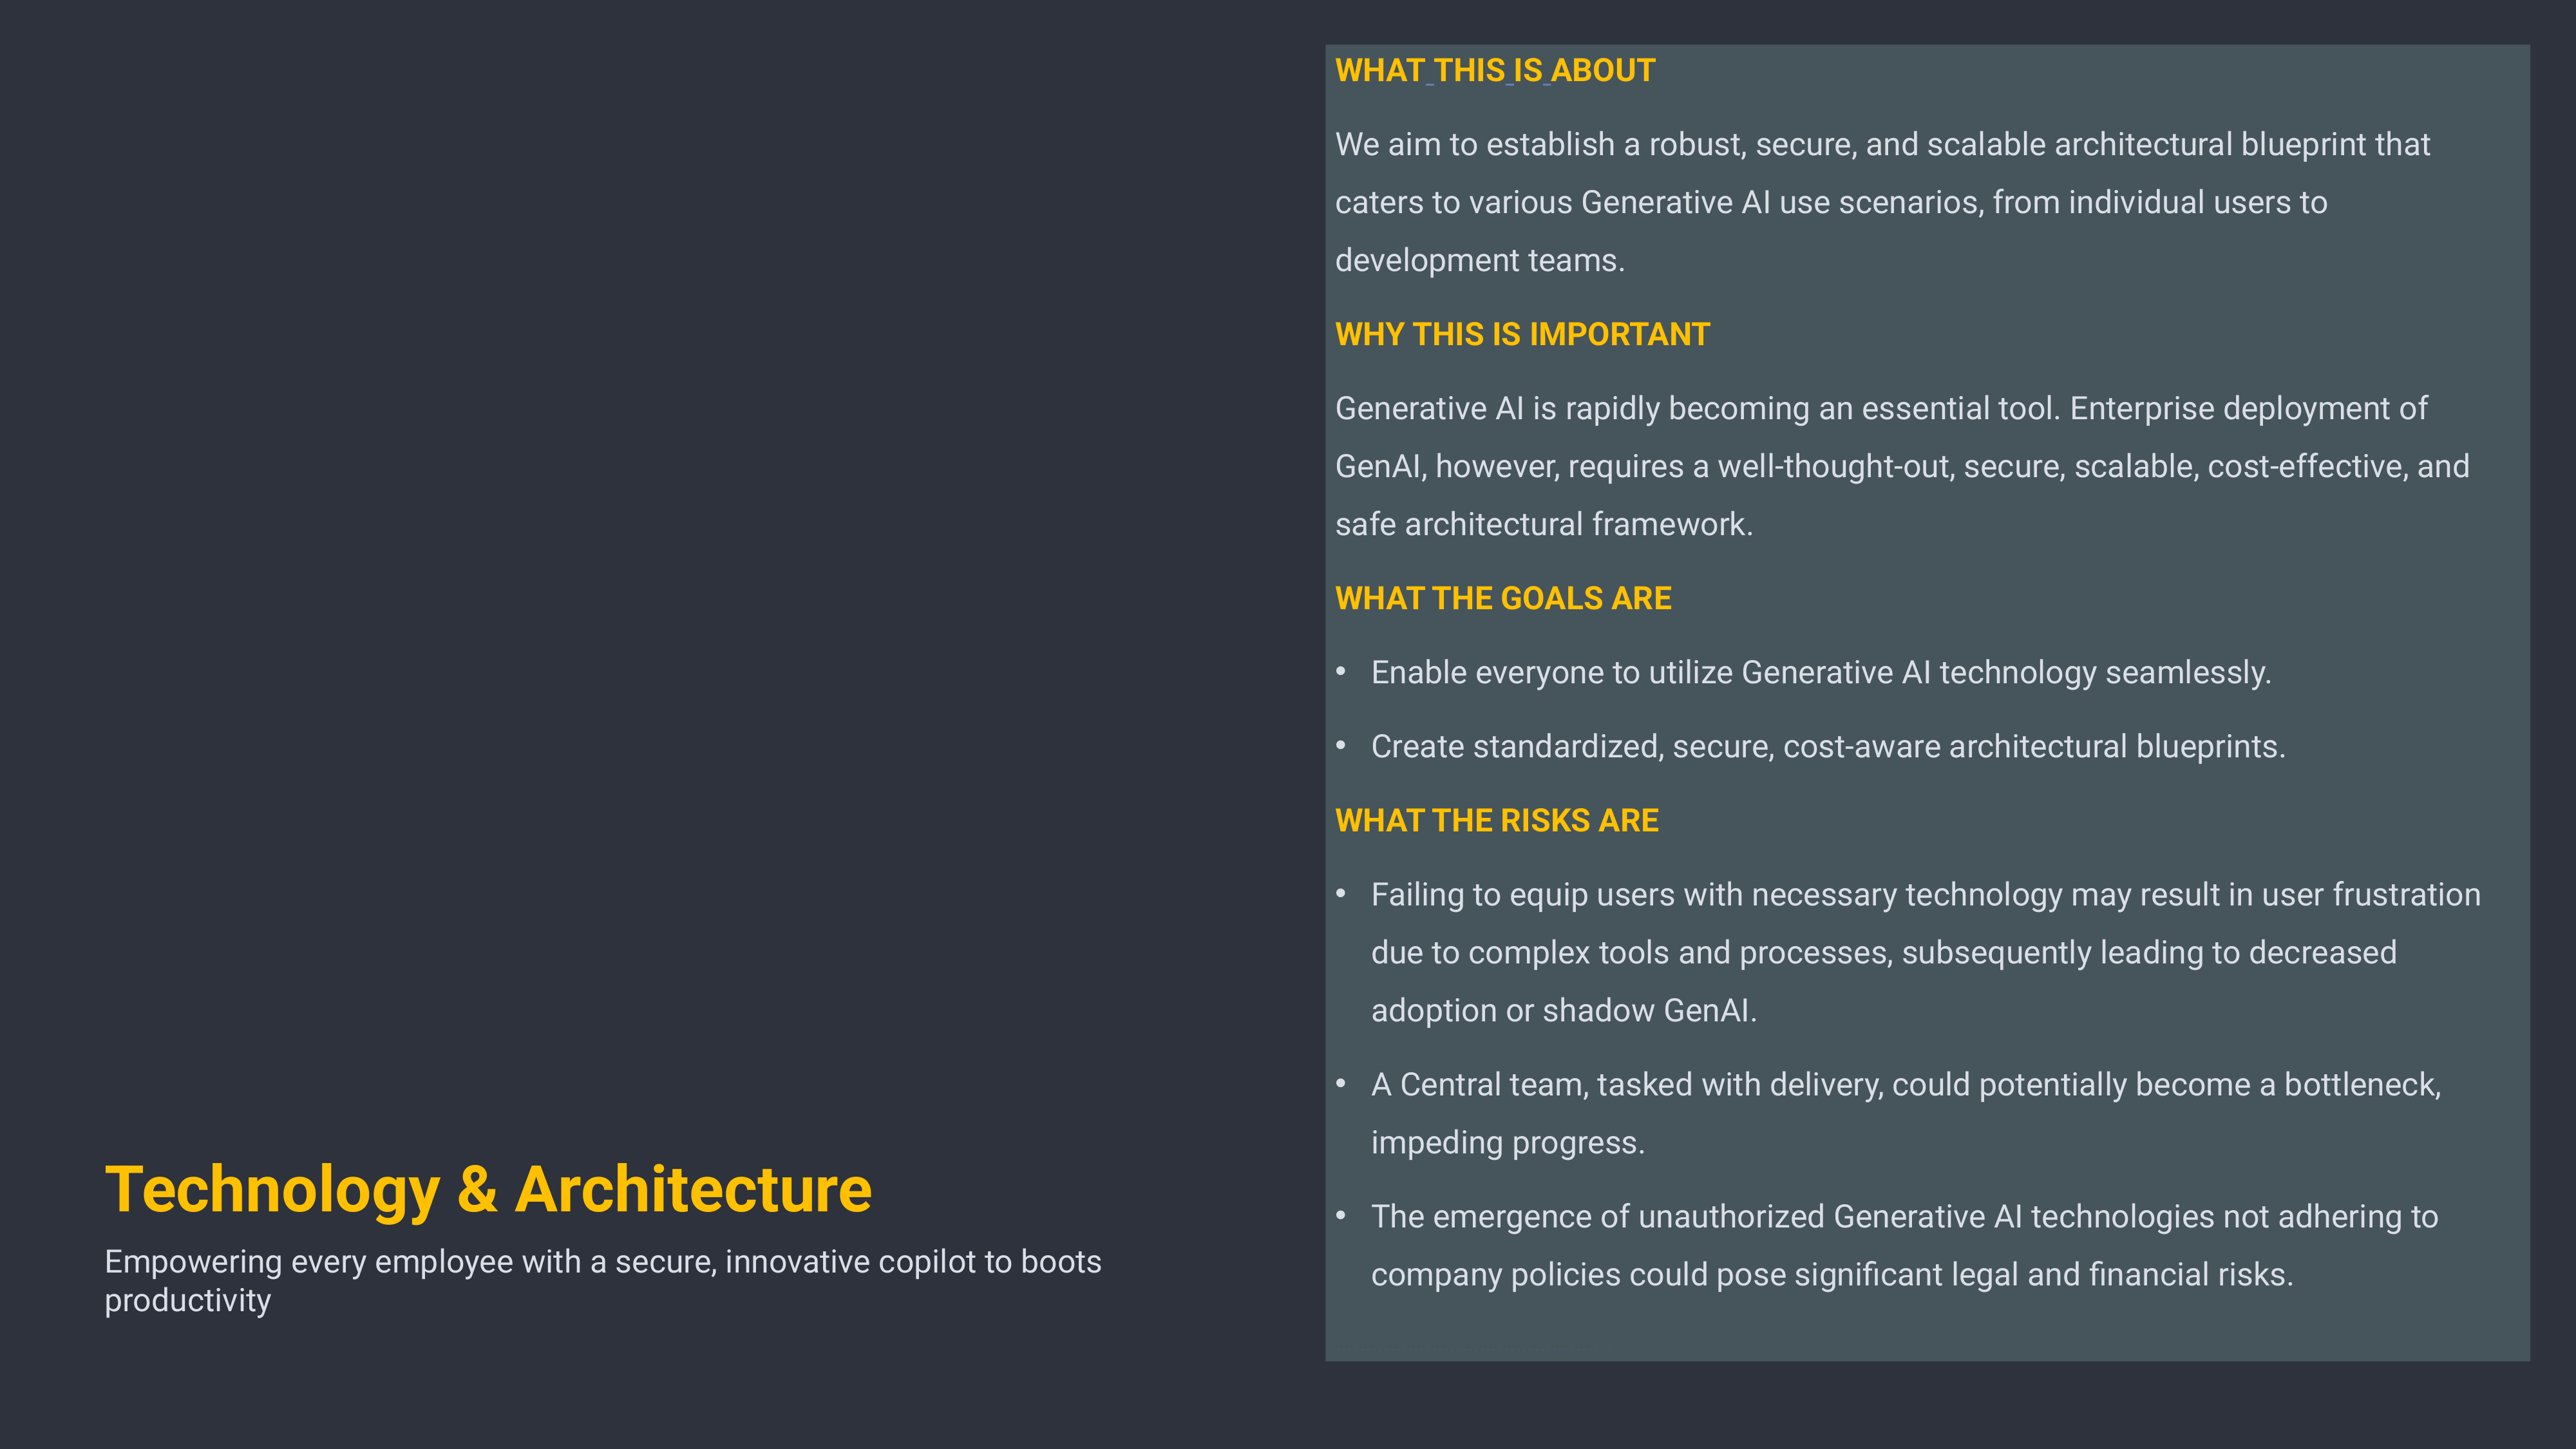

WHAT THIS IS ABOUT
We aim to establish a robust, secure, and scalable architectural blueprint that caters to various Generative AI use scenarios, from individual users to development teams.
WHY THIS IS IMPORTANT
Generative AI is rapidly becoming an essential tool. Enterprise deployment of GenAI, however, requires a well-thought-out, secure, scalable, cost-effective, and safe architectural framework.
WHAT THE GOALS ARE
Enable everyone to utilize Generative AI technology seamlessly.
Create standardized, secure, cost-aware architectural blueprints.
WHAT THE RISKS ARE
Failing to equip users with necessary technology may result in user frustration due to complex tools and processes, subsequently leading to decreased adoption or shadow GenAI.
A Central team, tasked with delivery, could potentially become a bottleneck, impeding progress.
The emergence of unauthorized Generative AI technologies not adhering to company policies could pose significant legal and financial risks.
……………………………………….
Technology & Architecture
Empowering every employee with a secure, innovative copilot to boots productivity